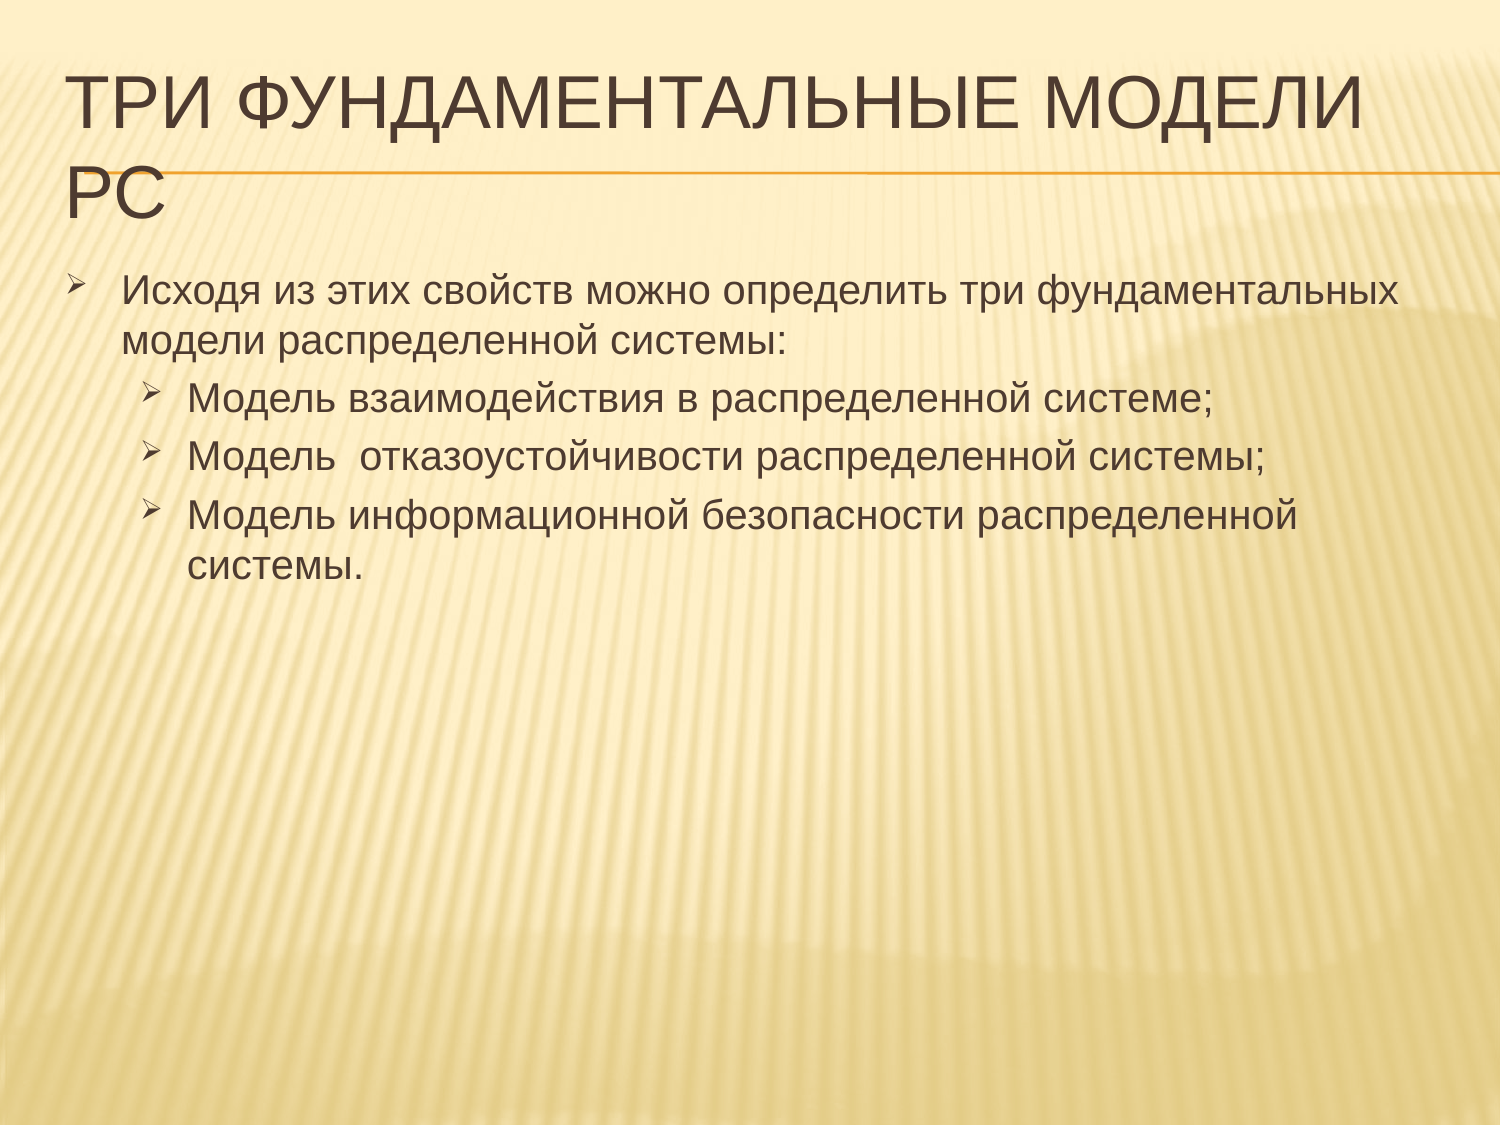

# Три фундаментальные модели РС
Исходя из этих свойств можно определить три фундаментальных модели распределенной системы:
Модель взаимодействия в распределенной системе;
Модель  отказоустойчивости распределенной системы;
Модель информационной безопасности распределенной системы.